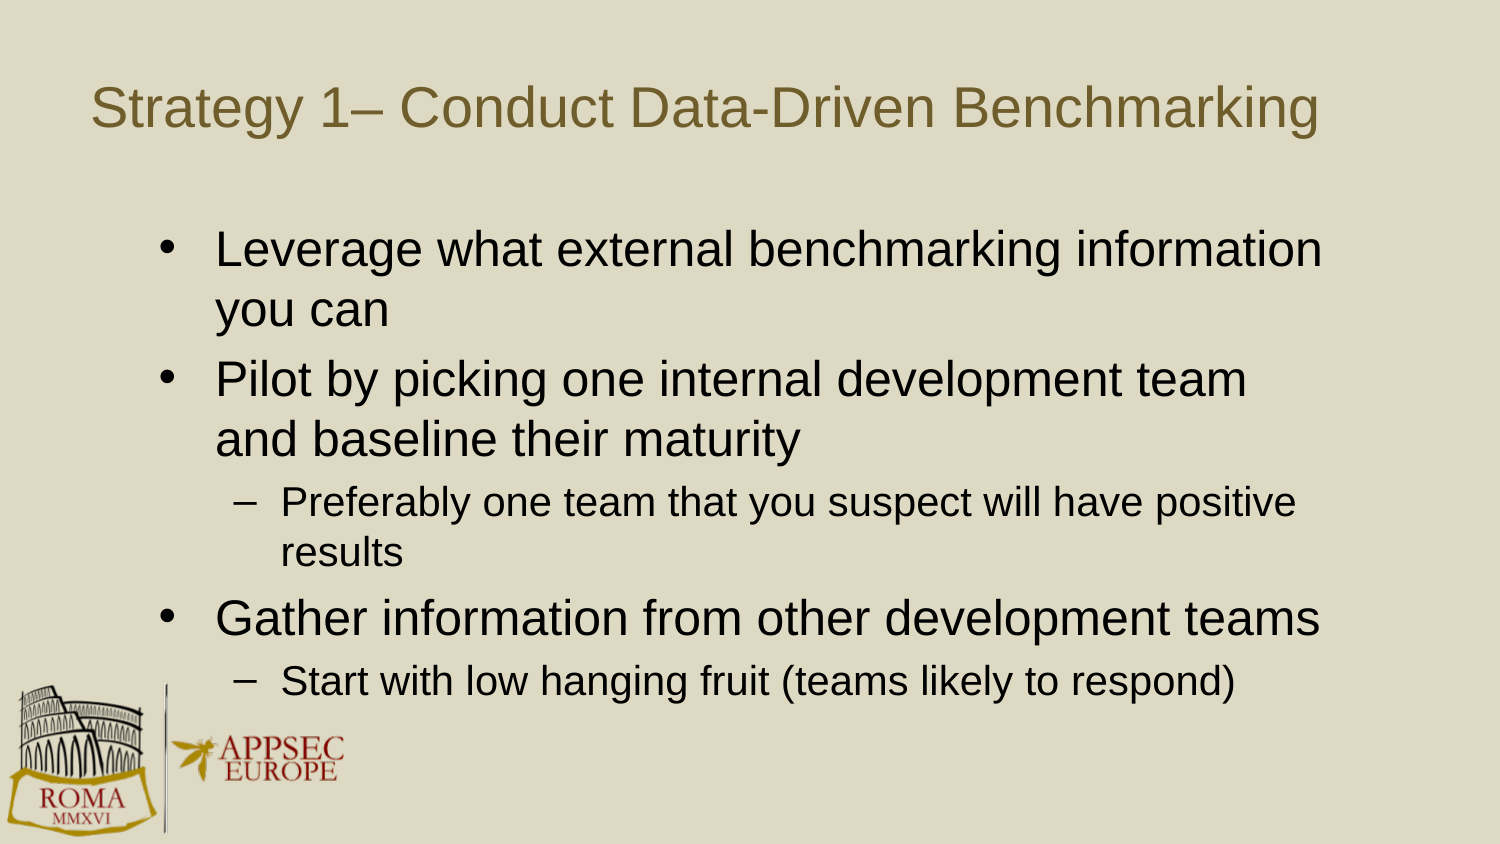

# Strategy 1– Conduct Data-Driven Benchmarking
Leverage what external benchmarking information you can
Pilot by picking one internal development team and baseline their maturity
Preferably one team that you suspect will have positive results
Gather information from other development teams
Start with low hanging fruit (teams likely to respond)